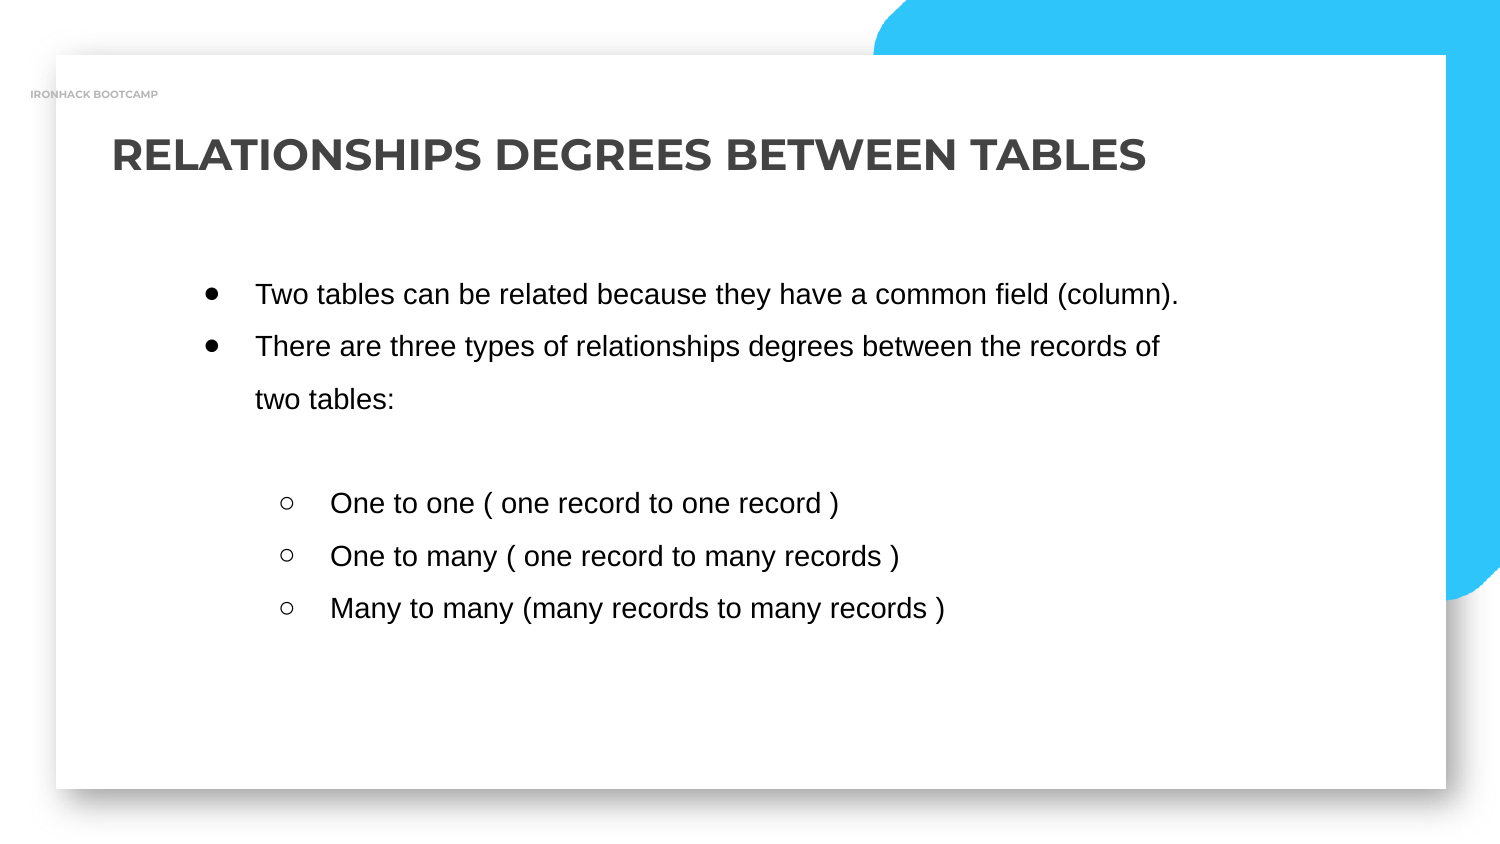

IRONHACK BOOTCAMP
RELATIONSHIPS DEGREES BETWEEN TABLES
Two tables can be related because they have a common field (column).
There are three types of relationships degrees between the records of two tables:

One to one ( one record to one record )
One to many ( one record to many records )
Many to many (many records to many records )